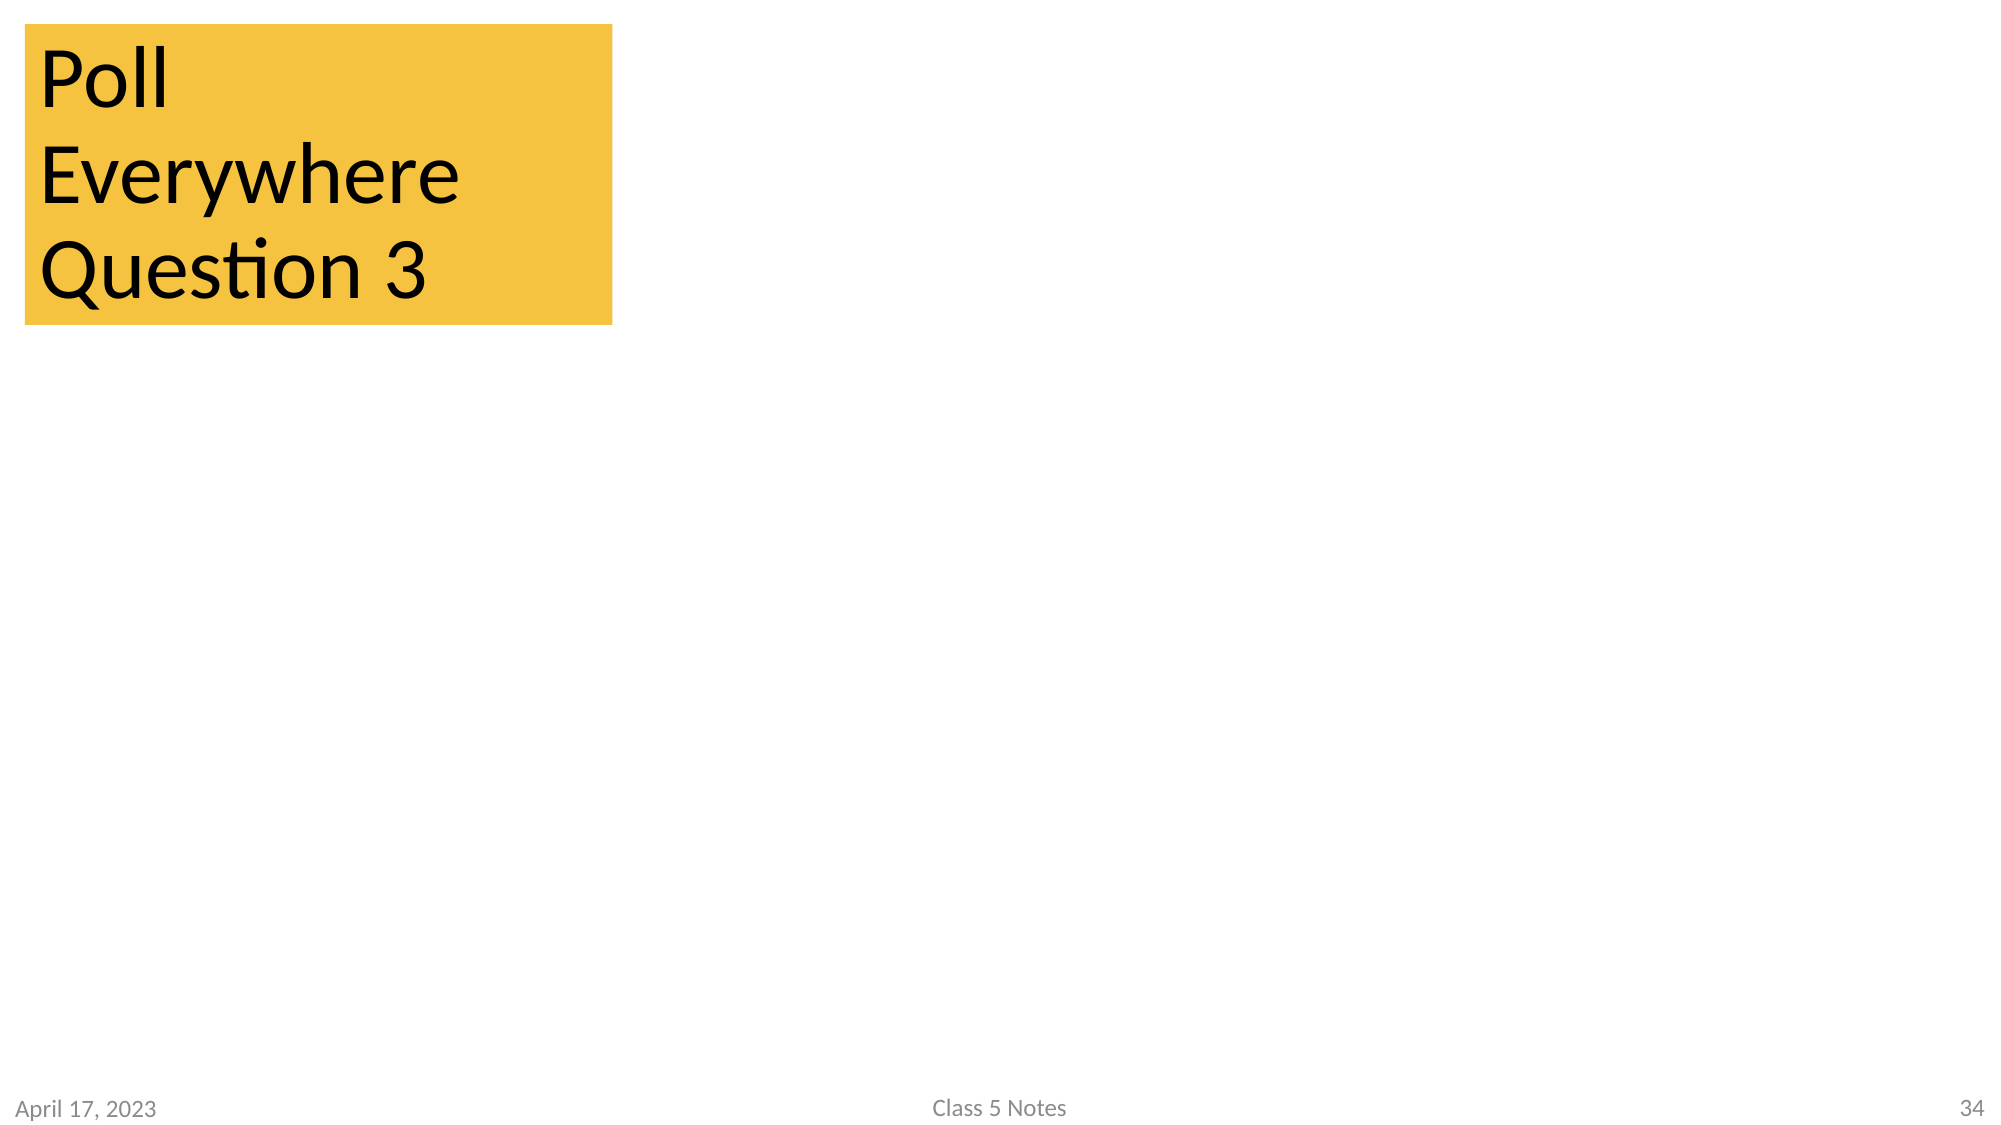

# Poll Everywhere Question 3
34
Class 5 Notes
April 17, 2023